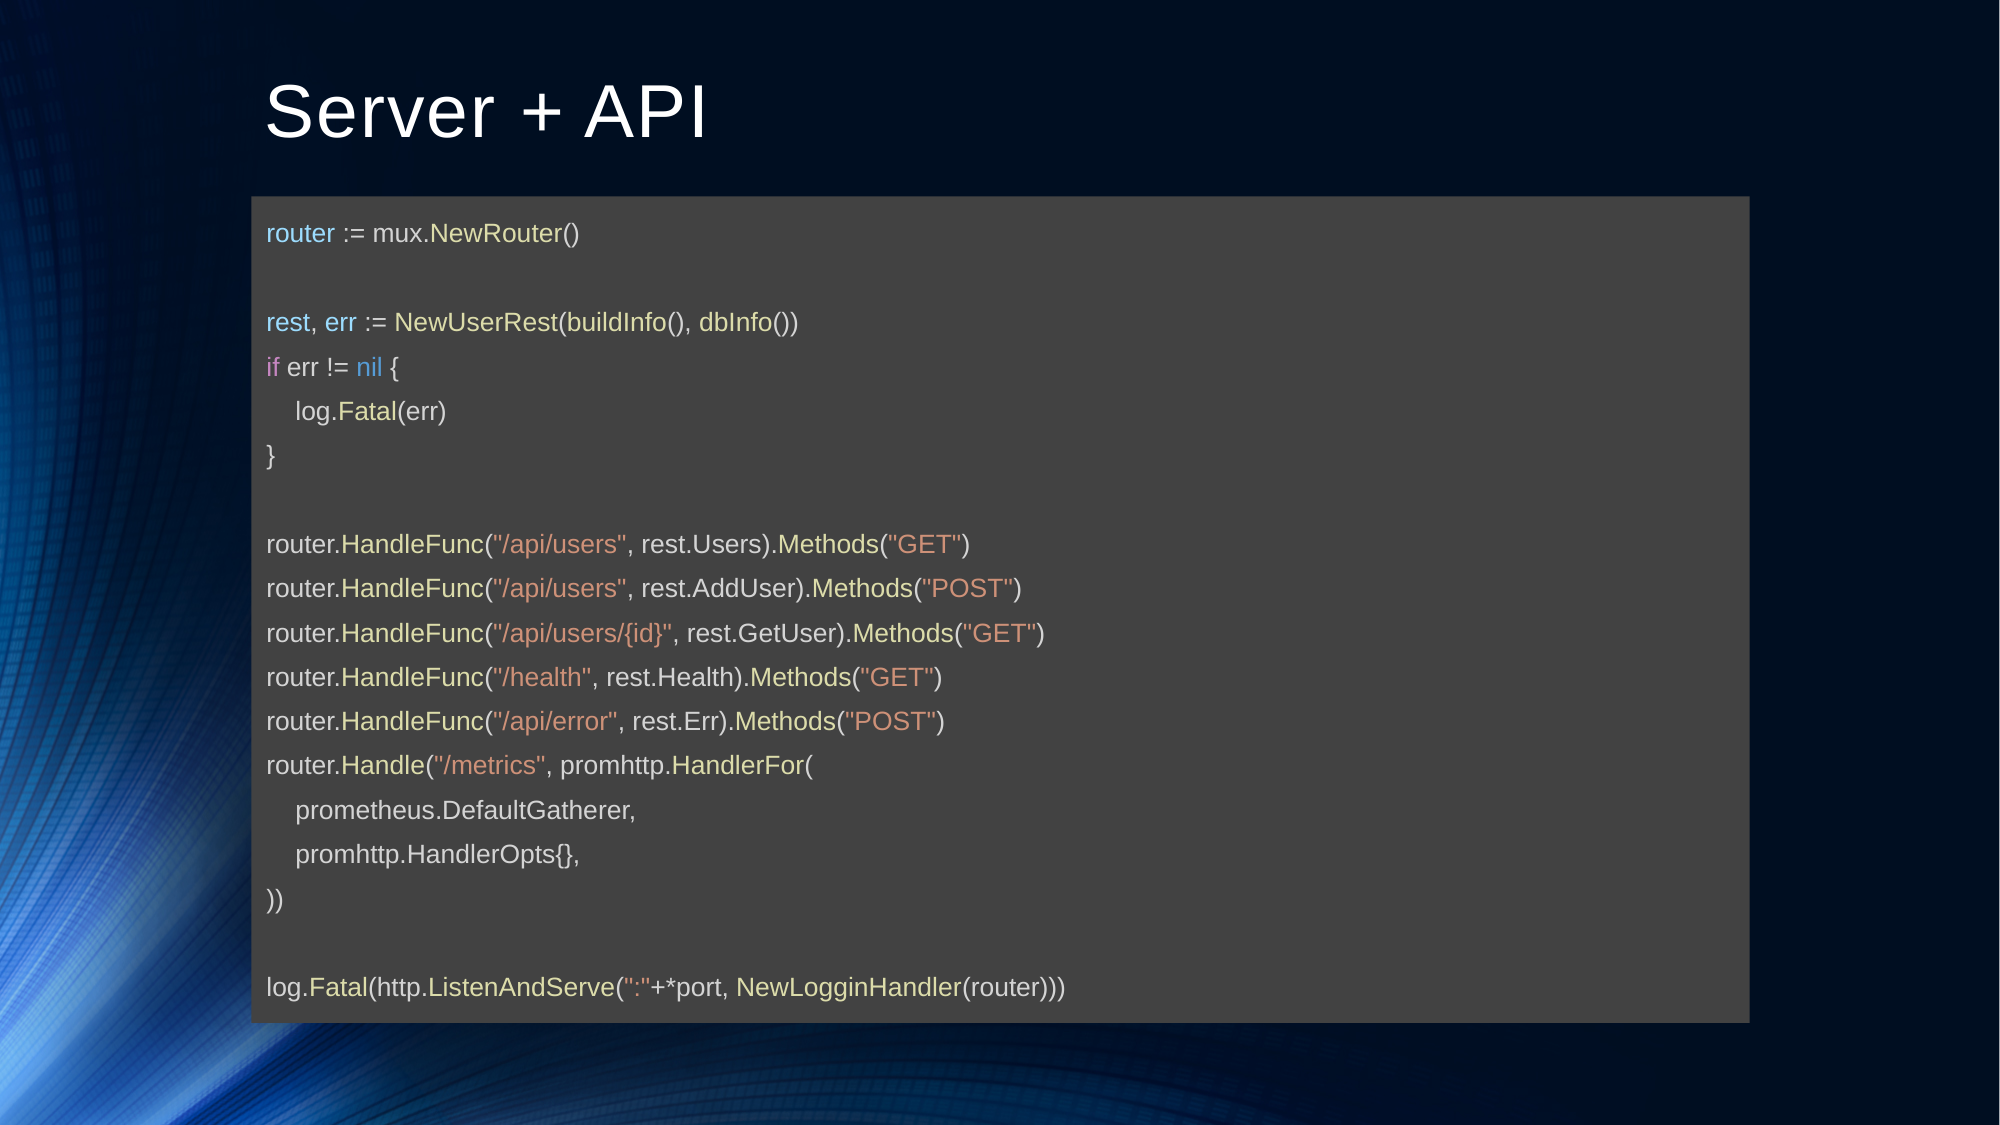

# Server + API
router := mux.NewRouter()
rest, err := NewUserRest(buildInfo(), dbInfo())
if err != nil {
    log.Fatal(err)
}
router.HandleFunc("/api/users", rest.Users).Methods("GET")
router.HandleFunc("/api/users", rest.AddUser).Methods("POST")
router.HandleFunc("/api/users/{id}", rest.GetUser).Methods("GET")
router.HandleFunc("/health", rest.Health).Methods("GET")
router.HandleFunc("/api/error", rest.Err).Methods("POST")
router.Handle("/metrics", promhttp.HandlerFor(
    prometheus.DefaultGatherer,
    promhttp.HandlerOpts{},
))
log.Fatal(http.ListenAndServe(":"+*port, NewLogginHandler(router)))